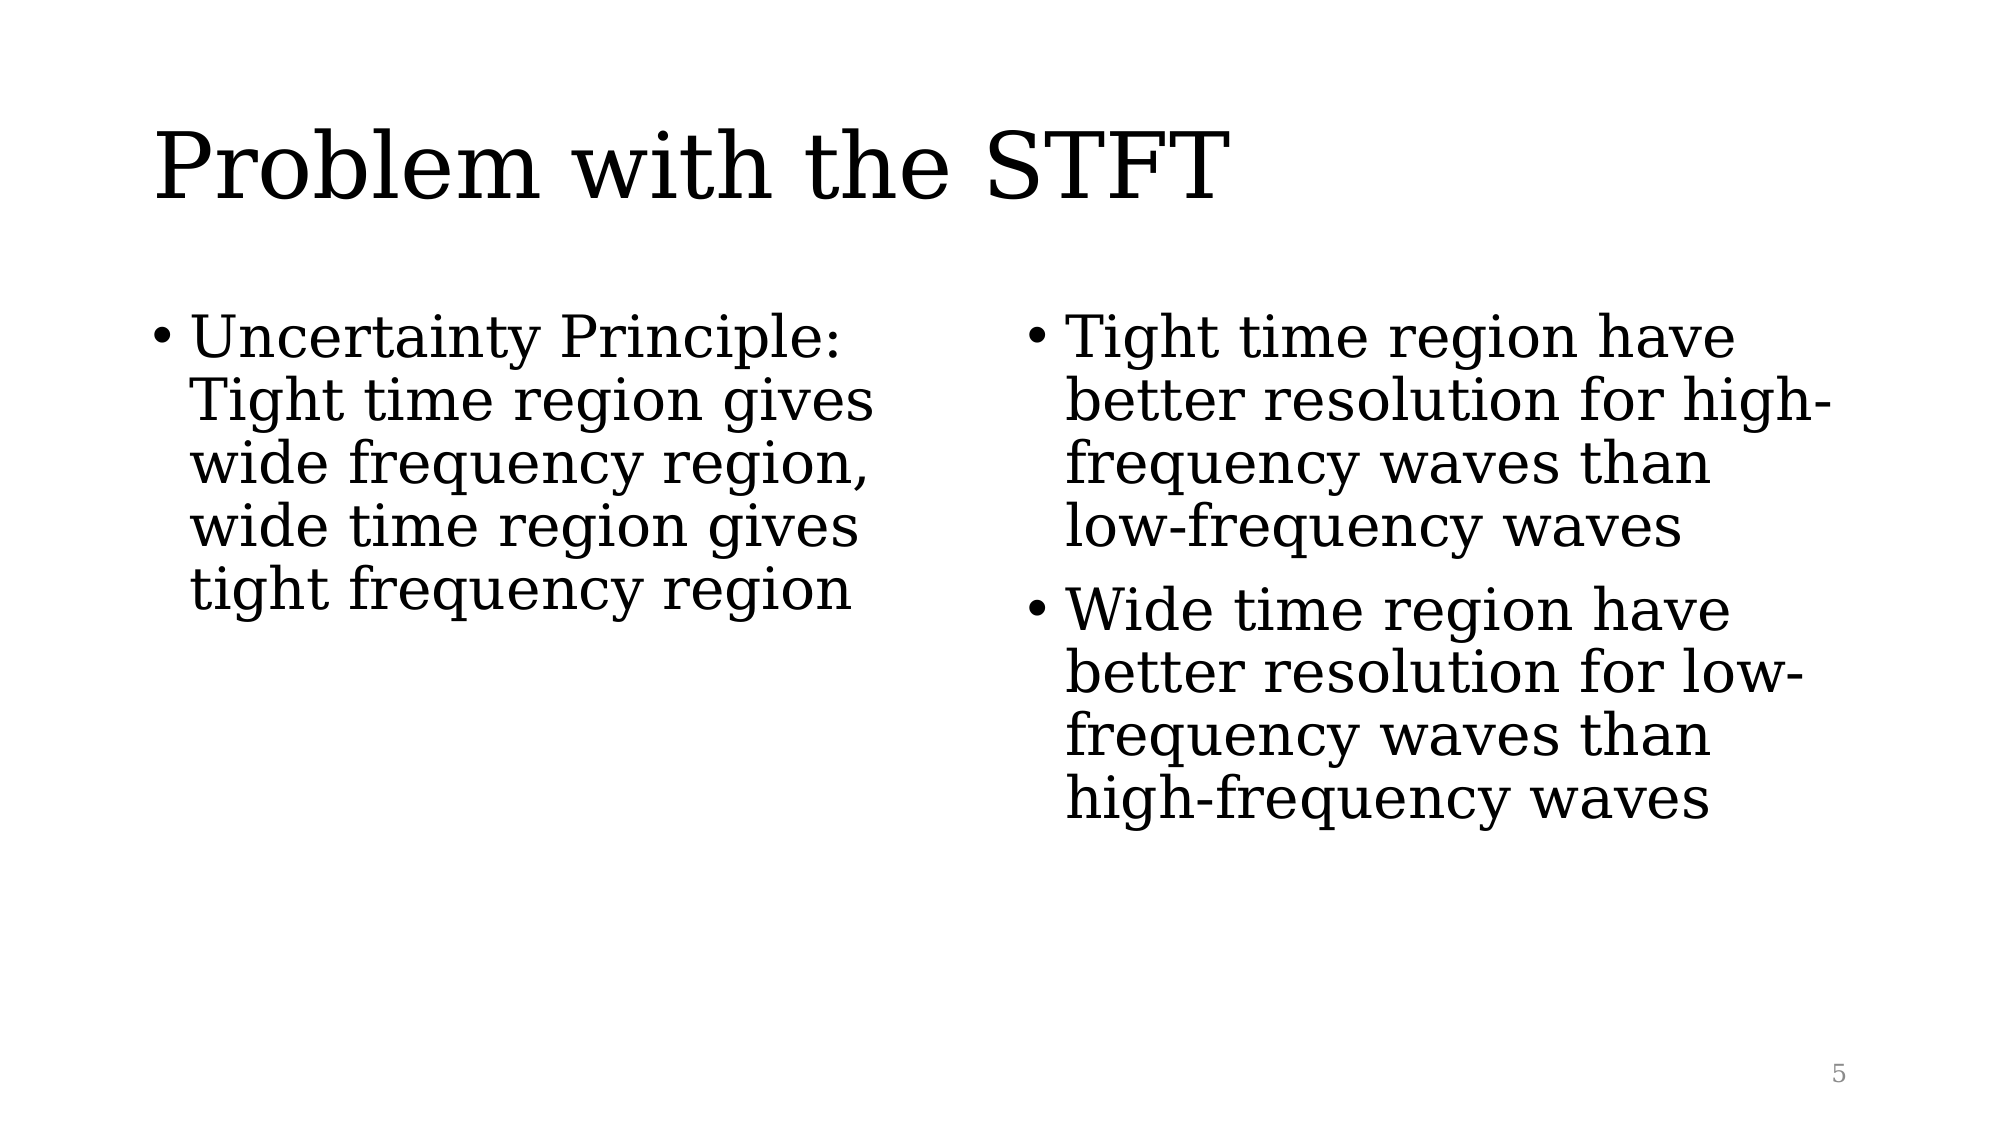

# Problem with the STFT
Uncertainty Principle:
Tight time region gives wide frequency region, wide time region gives tight frequency region
Tight time region have better resolution for high-frequency waves than low-frequency waves
Wide time region have better resolution for low-frequency waves than high-frequency waves
5